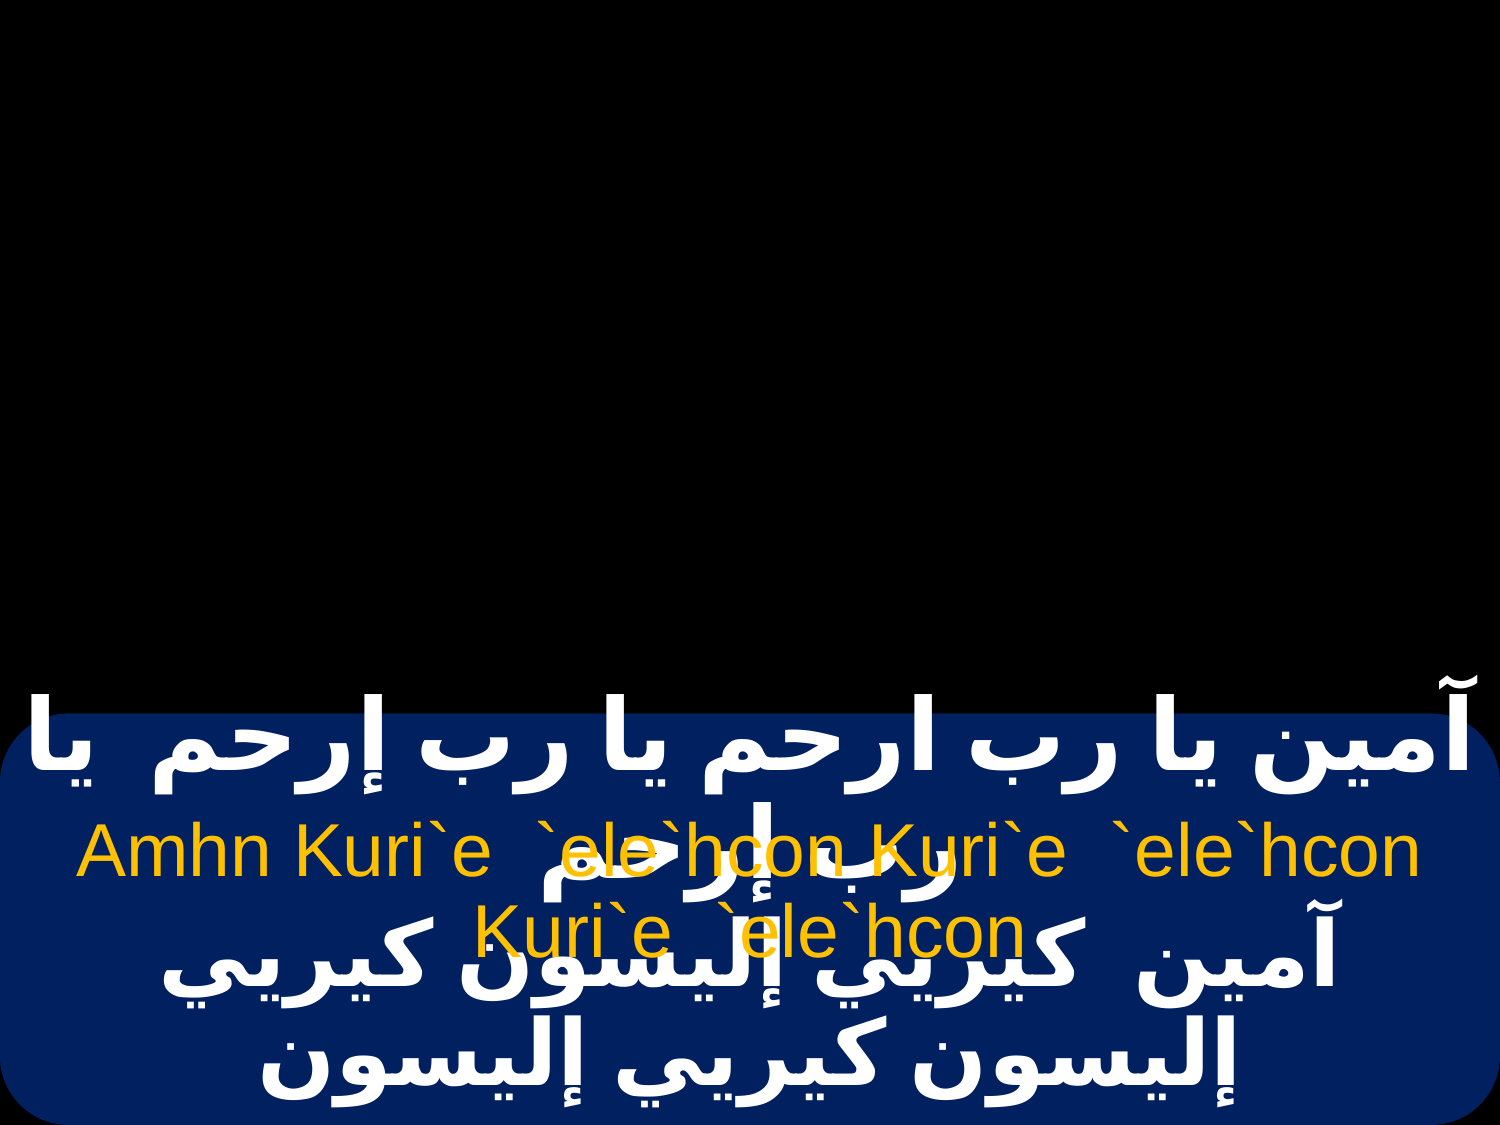

# آمين يا رب ارحم يا رب إرحم  يا رب إرحم
Amhn Kuri`e  `ele`hcon Kuri`e  `ele`hcon Kuri`e  `ele`hcon
آمين  كيريي إليسون كيريي إليسون كيريي إليسون